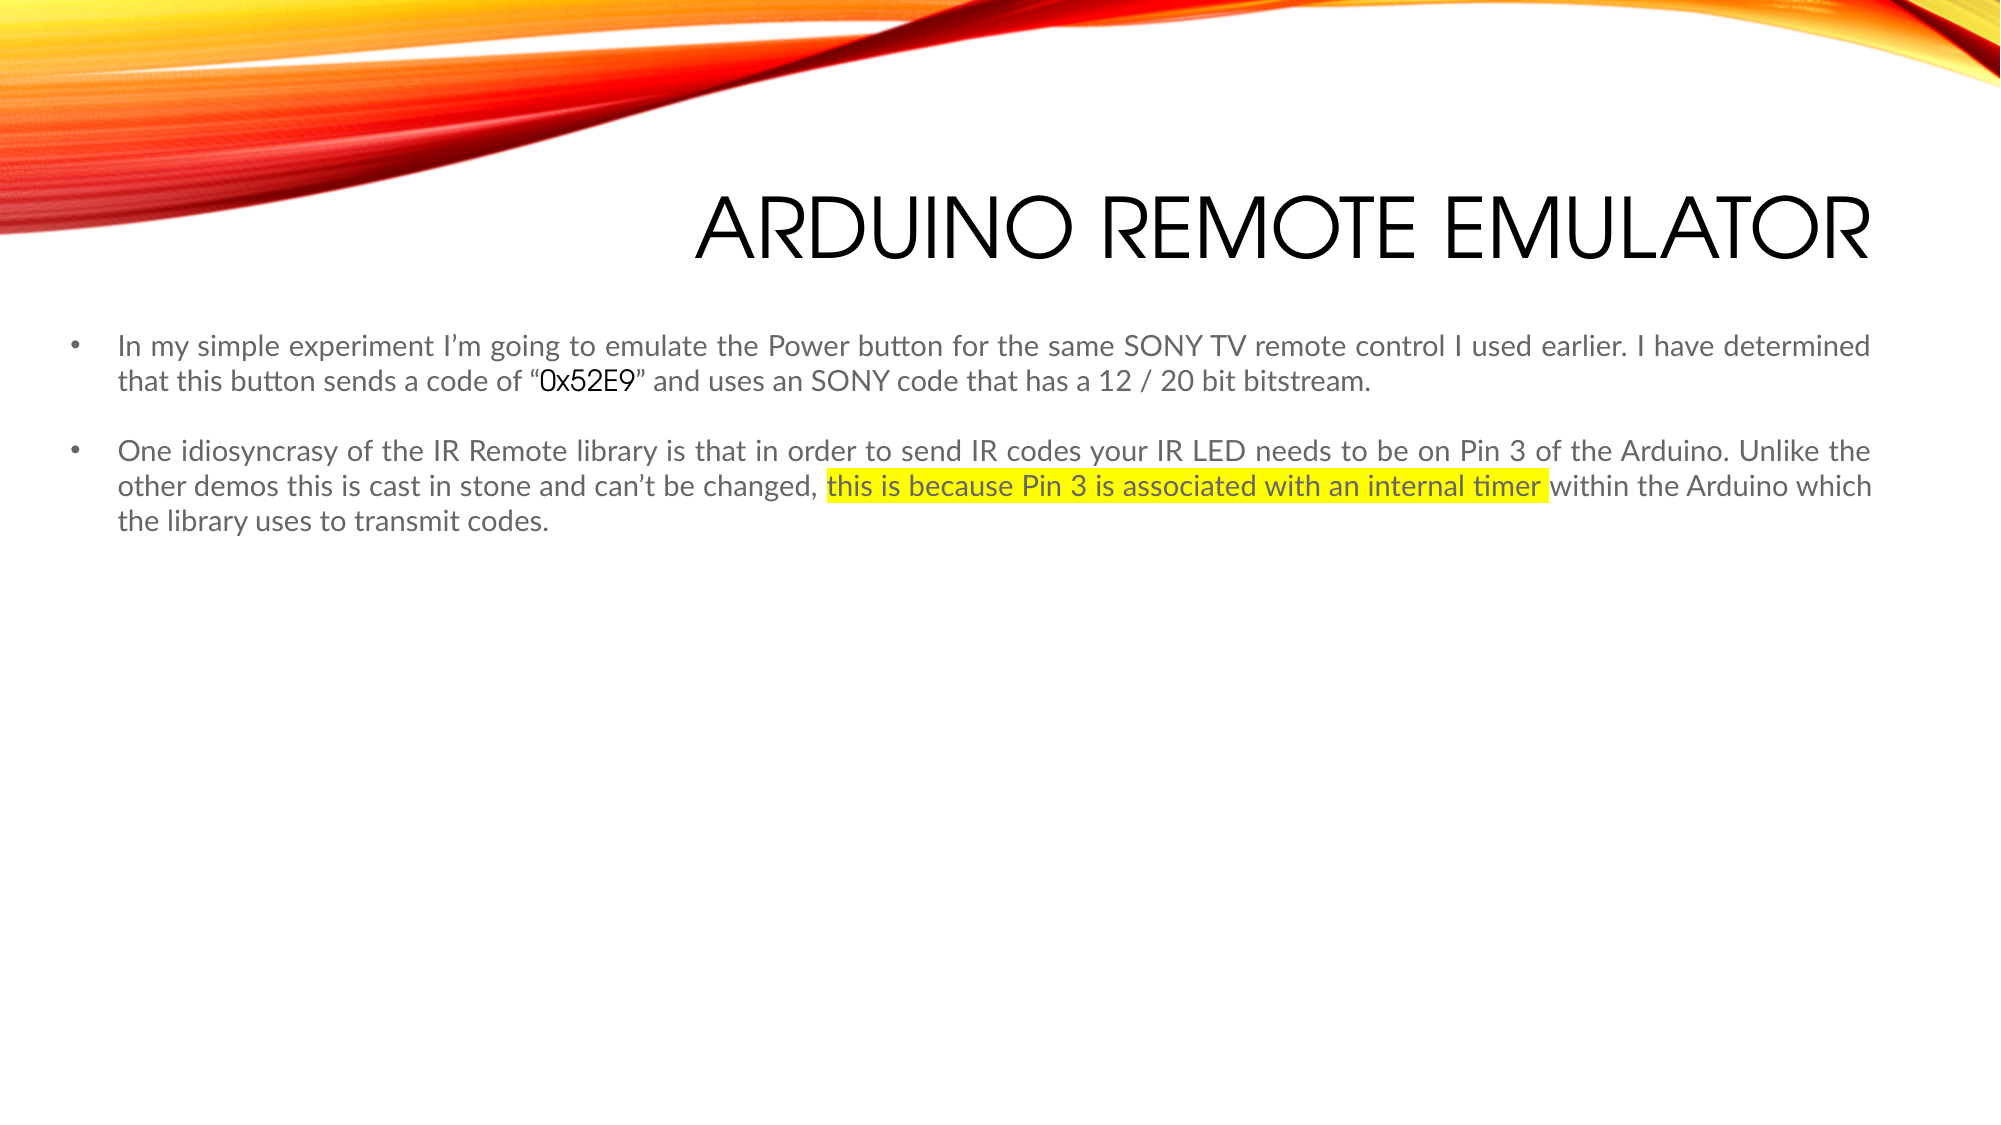

# Arduino Remote Emulator
In my simple experiment I’m going to emulate the Power button for the same SONY TV remote control I used earlier. I have determined that this button sends a code of “0x52E9” and uses an SONY code that has a 12 / 20 bit bitstream.

One idiosyncrasy of the IR Remote library is that in order to send IR codes your IR LED needs to be on Pin 3 of the Arduino. Unlike the other demos this is cast in stone and can’t be changed, this is because Pin 3 is associated with an internal timer within the Arduino which the library uses to transmit codes.